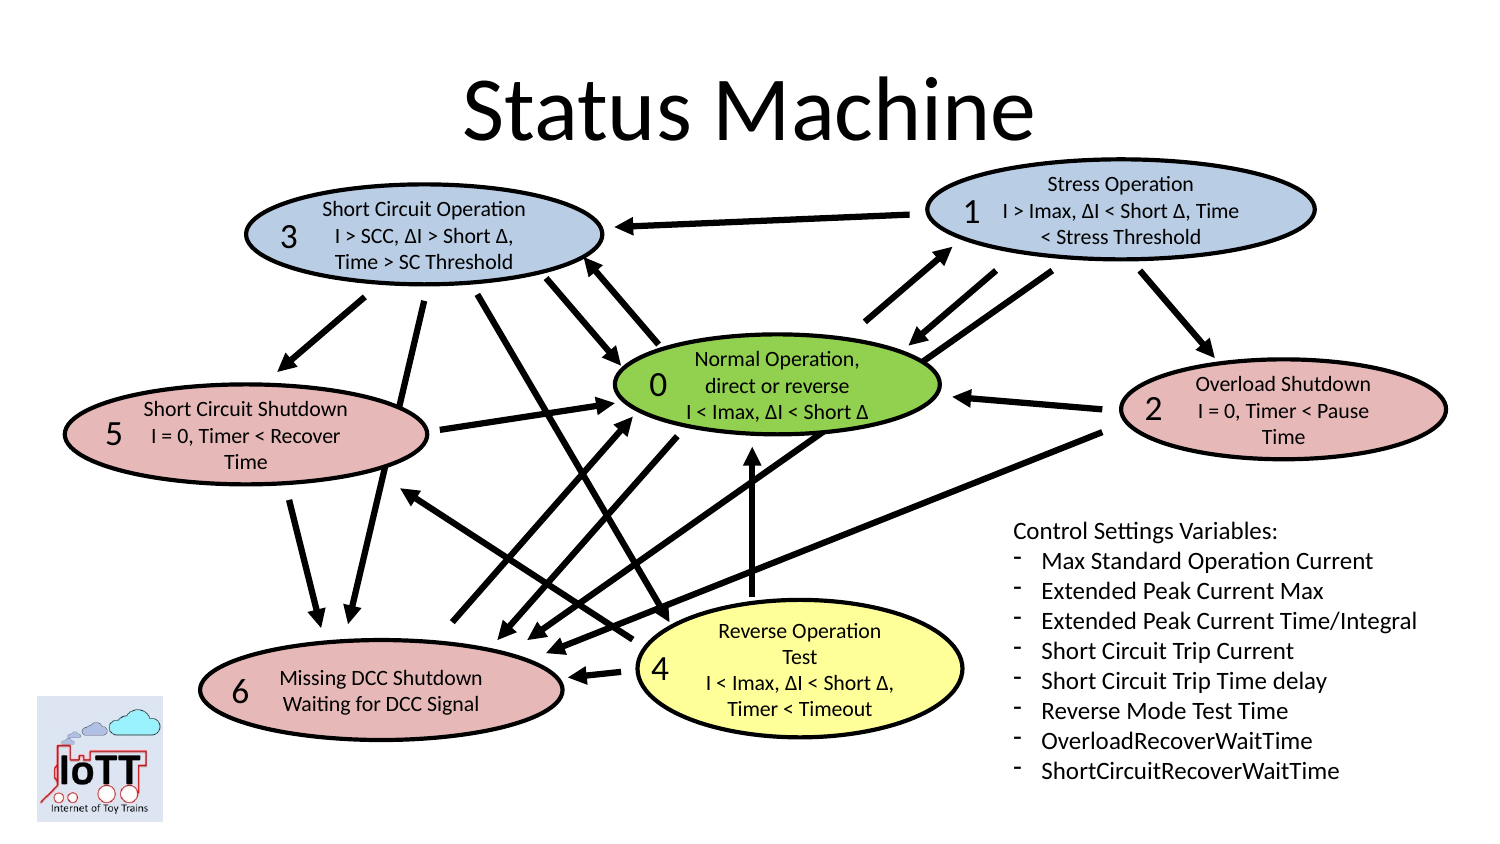

# Status Machine
Stress Operation
I > Imax, ΔI < Short Δ, Time < Stress Threshold
1
Short Circuit Operation
I > SCC, ΔI > Short Δ, Time > SC Threshold
3
Normal Operation, direct or reverse
I < Imax, ΔI < Short Δ
0
Overload Shutdown
I = 0, Timer < Pause Time
2
Short Circuit Shutdown
I = 0, Timer < Recover Time
5
Control Settings Variables:
Max Standard Operation Current
Extended Peak Current Max
Extended Peak Current Time/Integral
Short Circuit Trip Current
Short Circuit Trip Time delay
Reverse Mode Test Time
OverloadRecoverWaitTime
ShortCircuitRecoverWaitTime
Reverse Operation Test
I < Imax, ΔI < Short Δ, Timer < Timeout
4
Missing DCC Shutdown
Waiting for DCC Signal
6